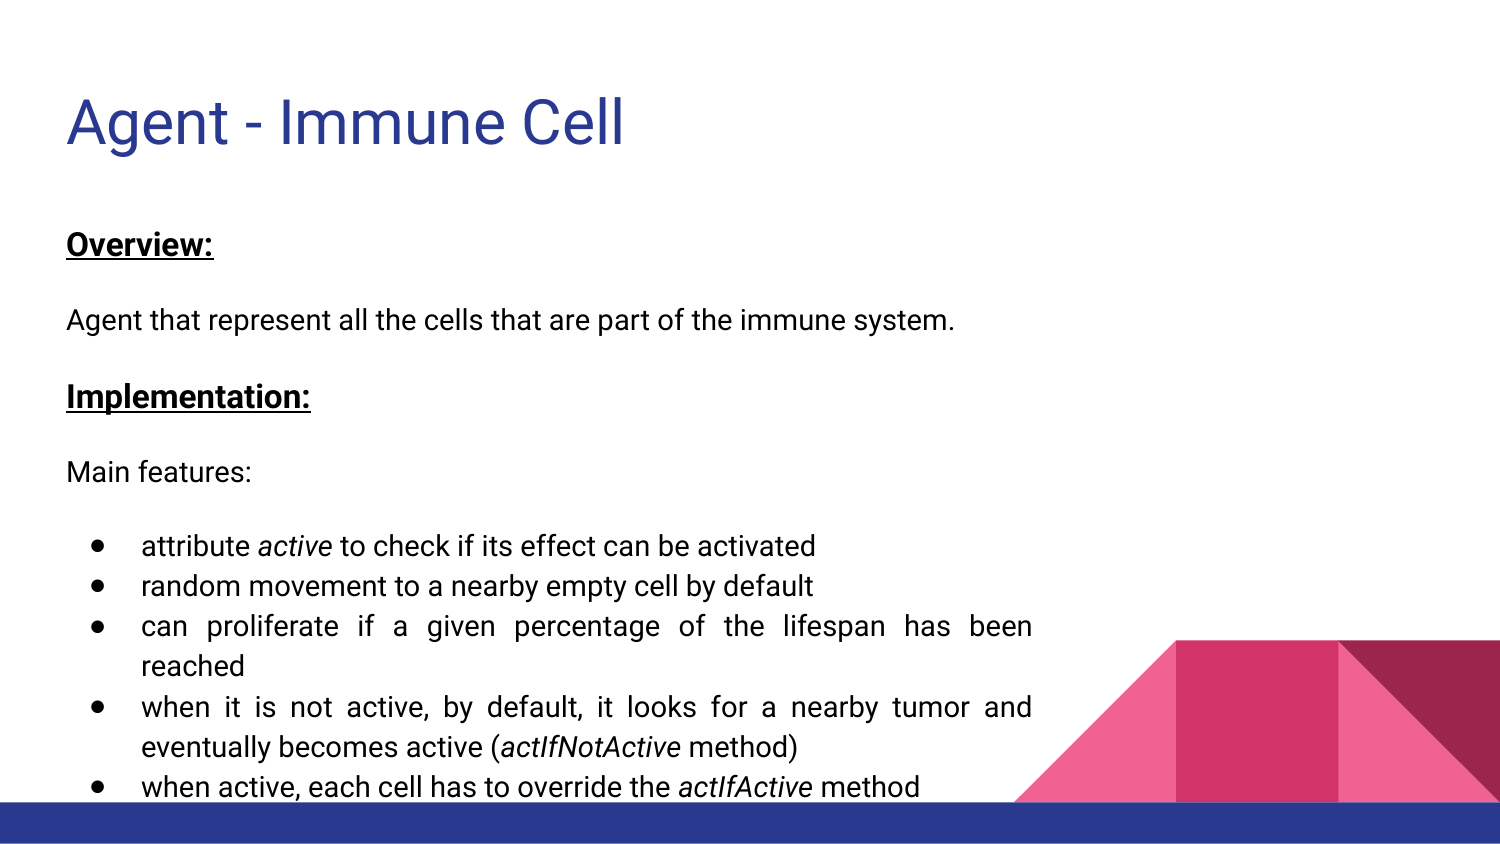

# Agent - Immune Cell
Overview:
Agent that represent all the cells that are part of the immune system.
Implementation:
Main features:
attribute active to check if its effect can be activated
random movement to a nearby empty cell by default
can proliferate if a given percentage of the lifespan has been reached
when it is not active, by default, it looks for a nearby tumor and eventually becomes active (actIfNotActive method)
when active, each cell has to override the actIfActive method